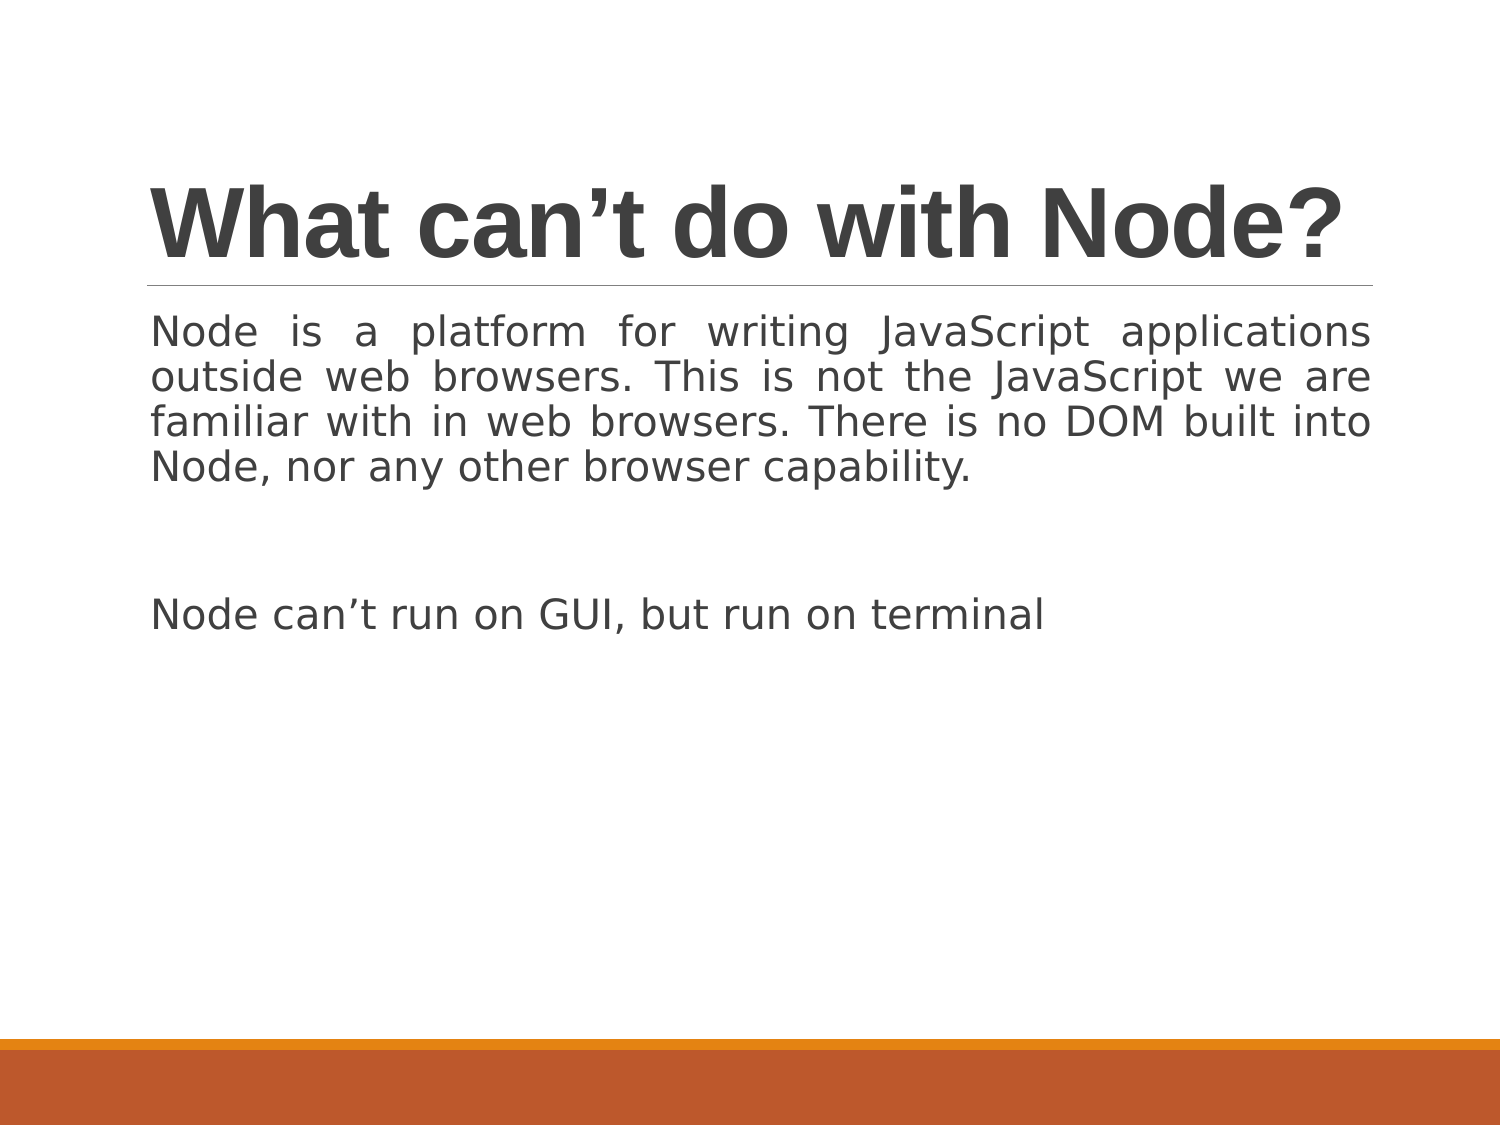

# What can’t do with Node?
Node is a platform for writing JavaScript applications outside web browsers. This is not the JavaScript we are familiar with in web browsers. There is no DOM built into Node, nor any other browser capability.

Node can’t run on GUI, but run on terminal